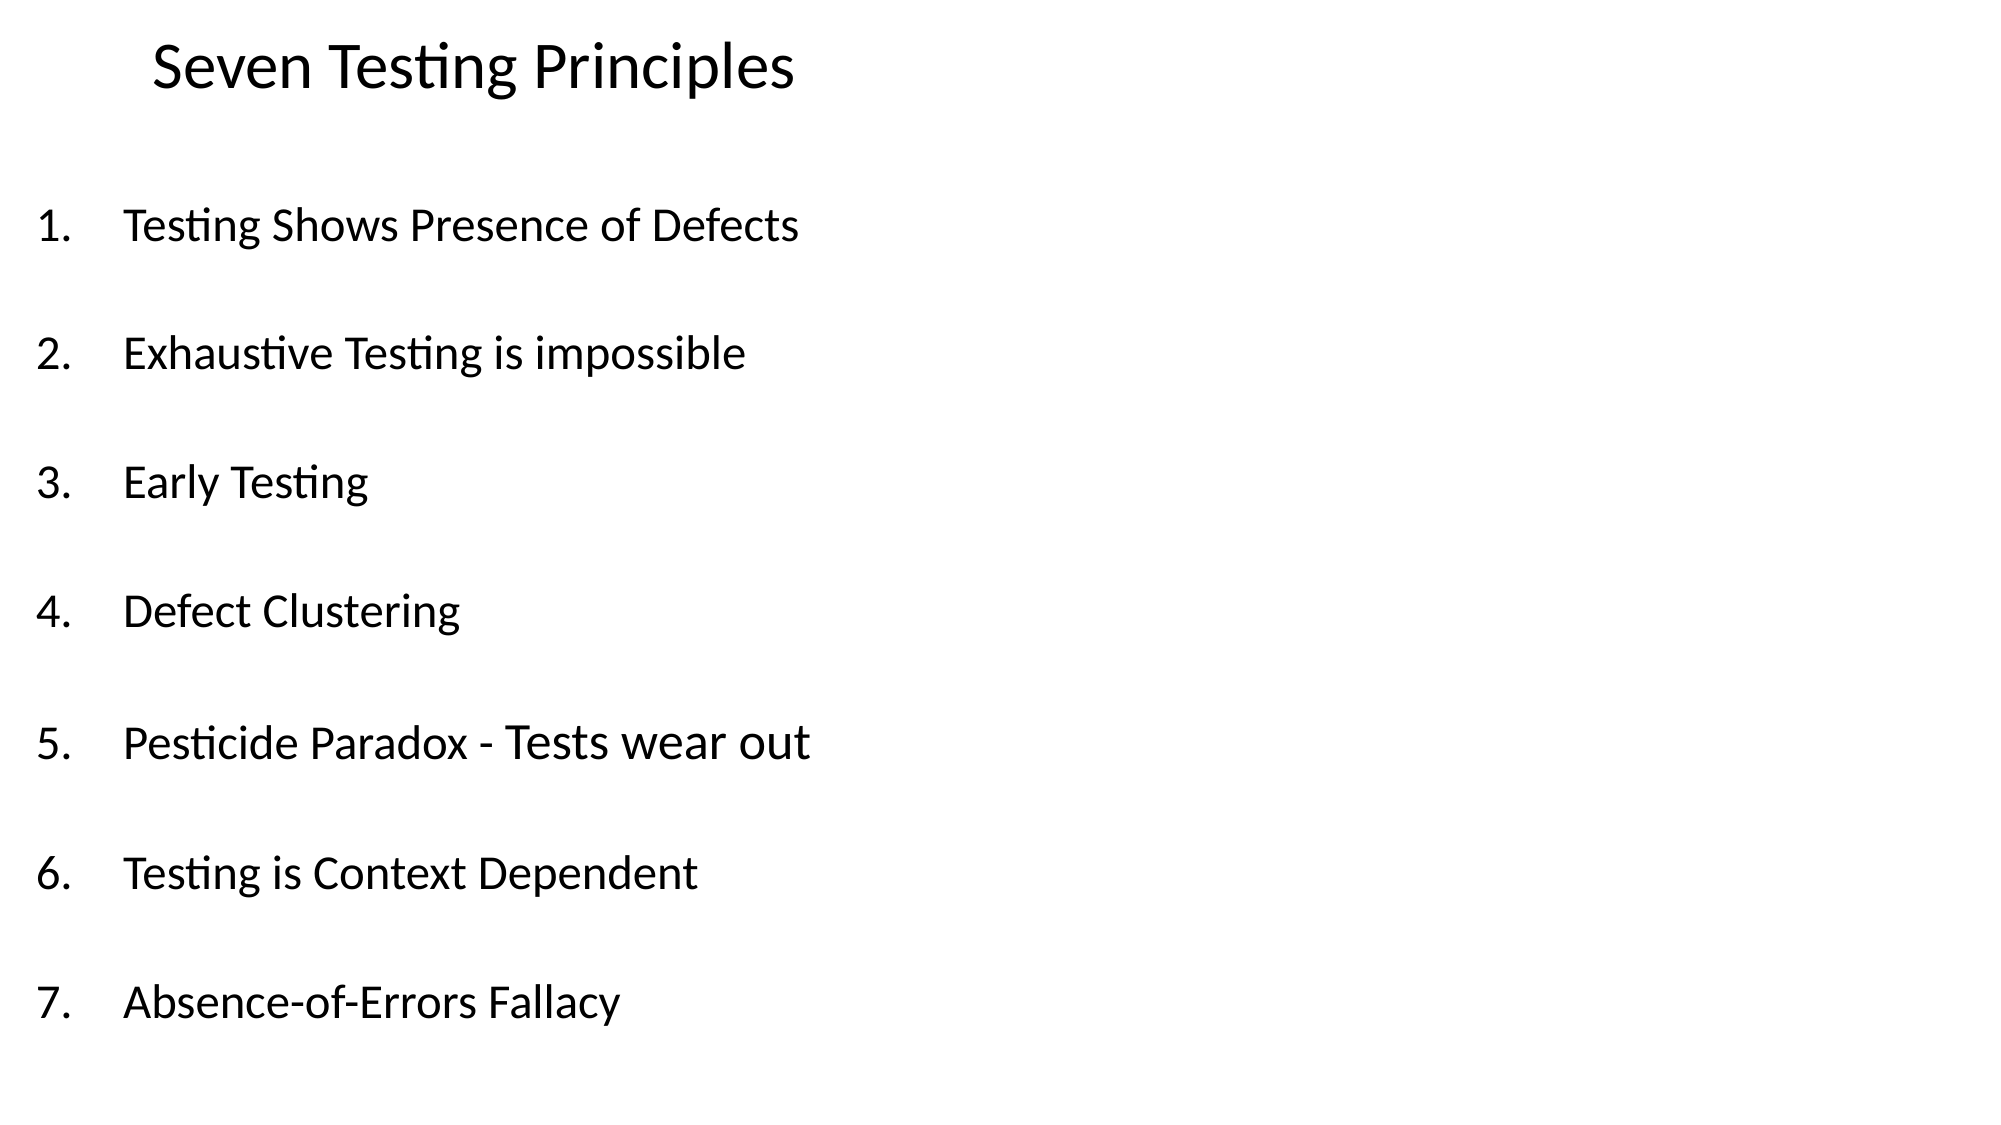

# Seven Testing Principles
Testing Shows Presence of Defects

Exhaustive Testing is impossible

Early Testing

Defect Clustering

Pesticide Paradox - Tests wear out

Testing is Context Dependent

Absence-of-Errors Fallacy